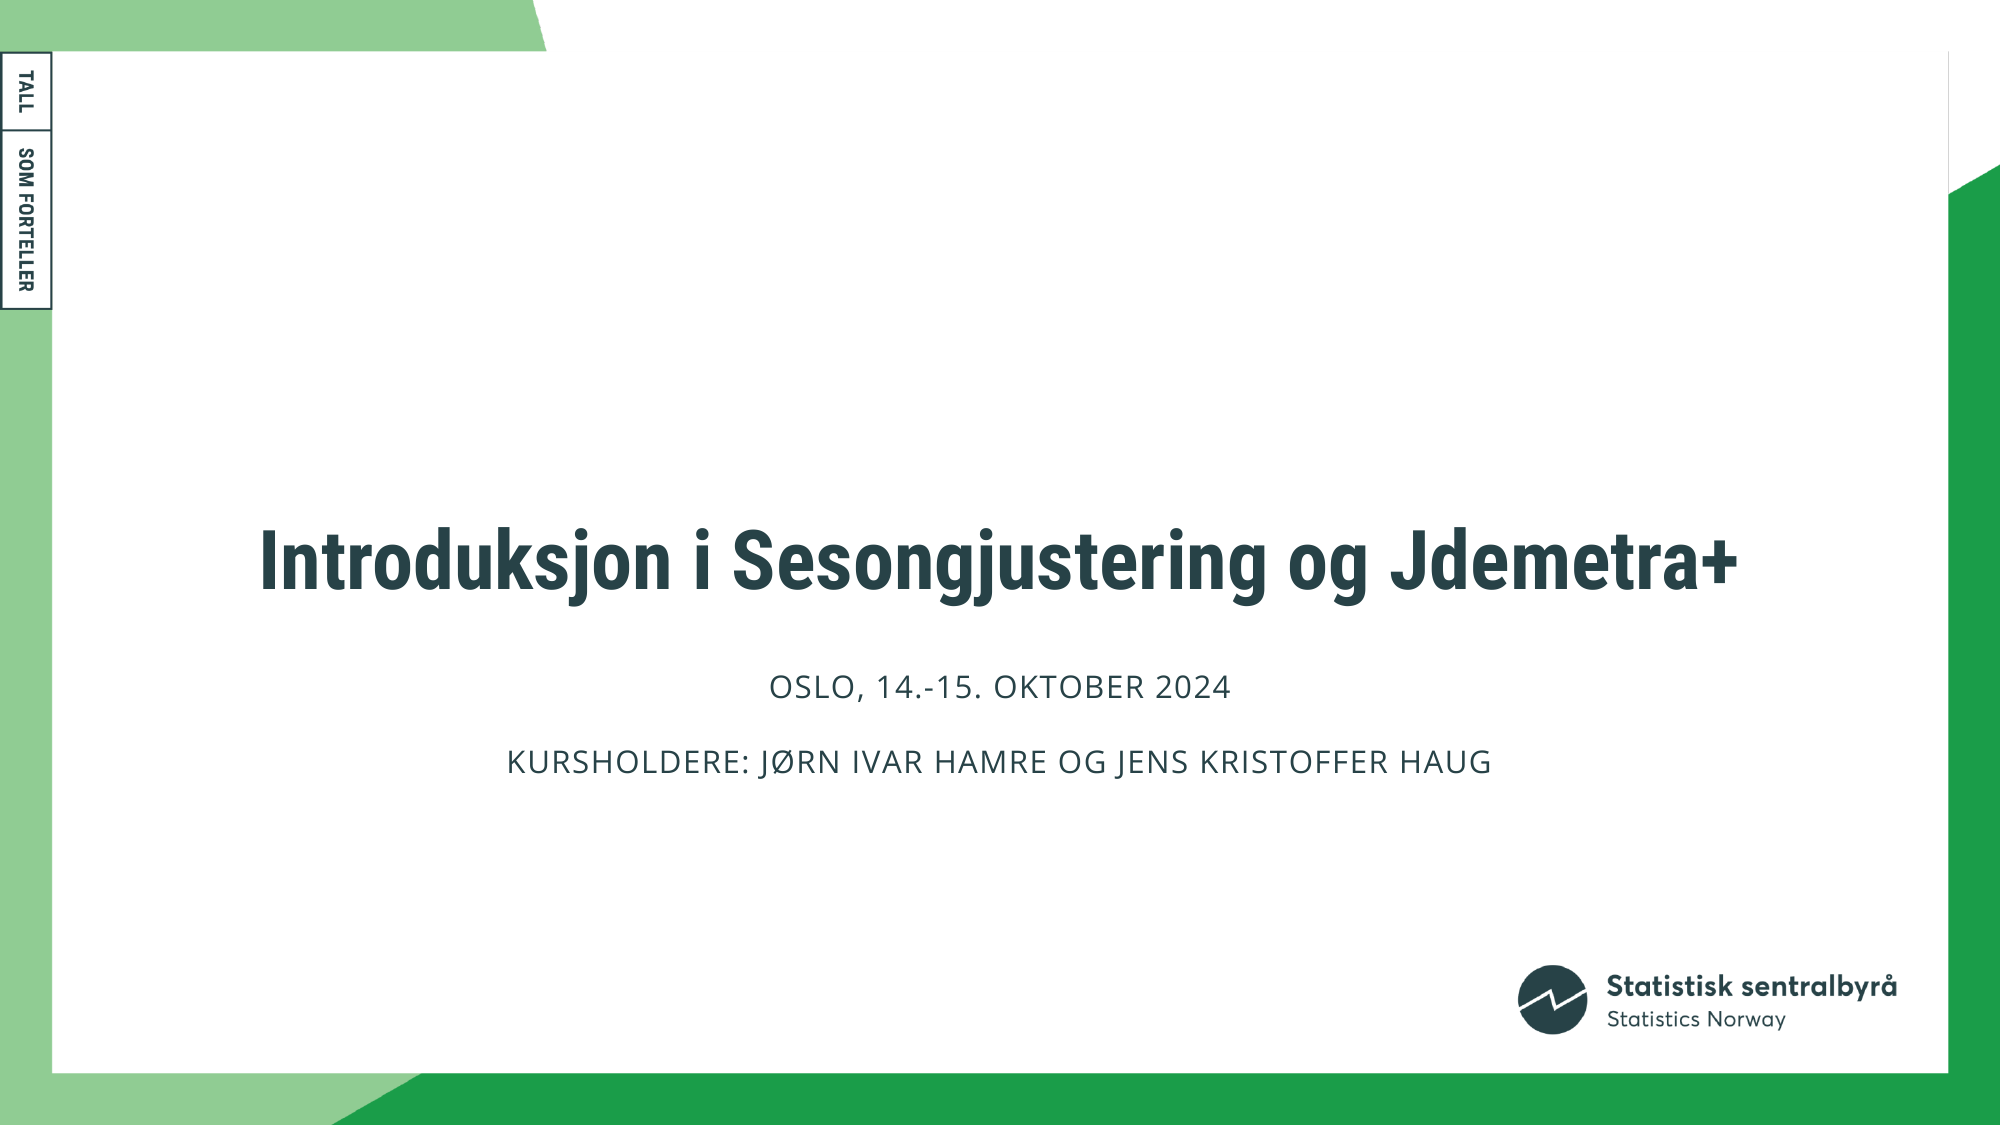

# Introduksjon i Sesongjustering og Jdemetra+
Oslo, 14.-15. oktober 2024
Kursholdere: Jørn Ivar Hamre og Jens Kristoffer HAug